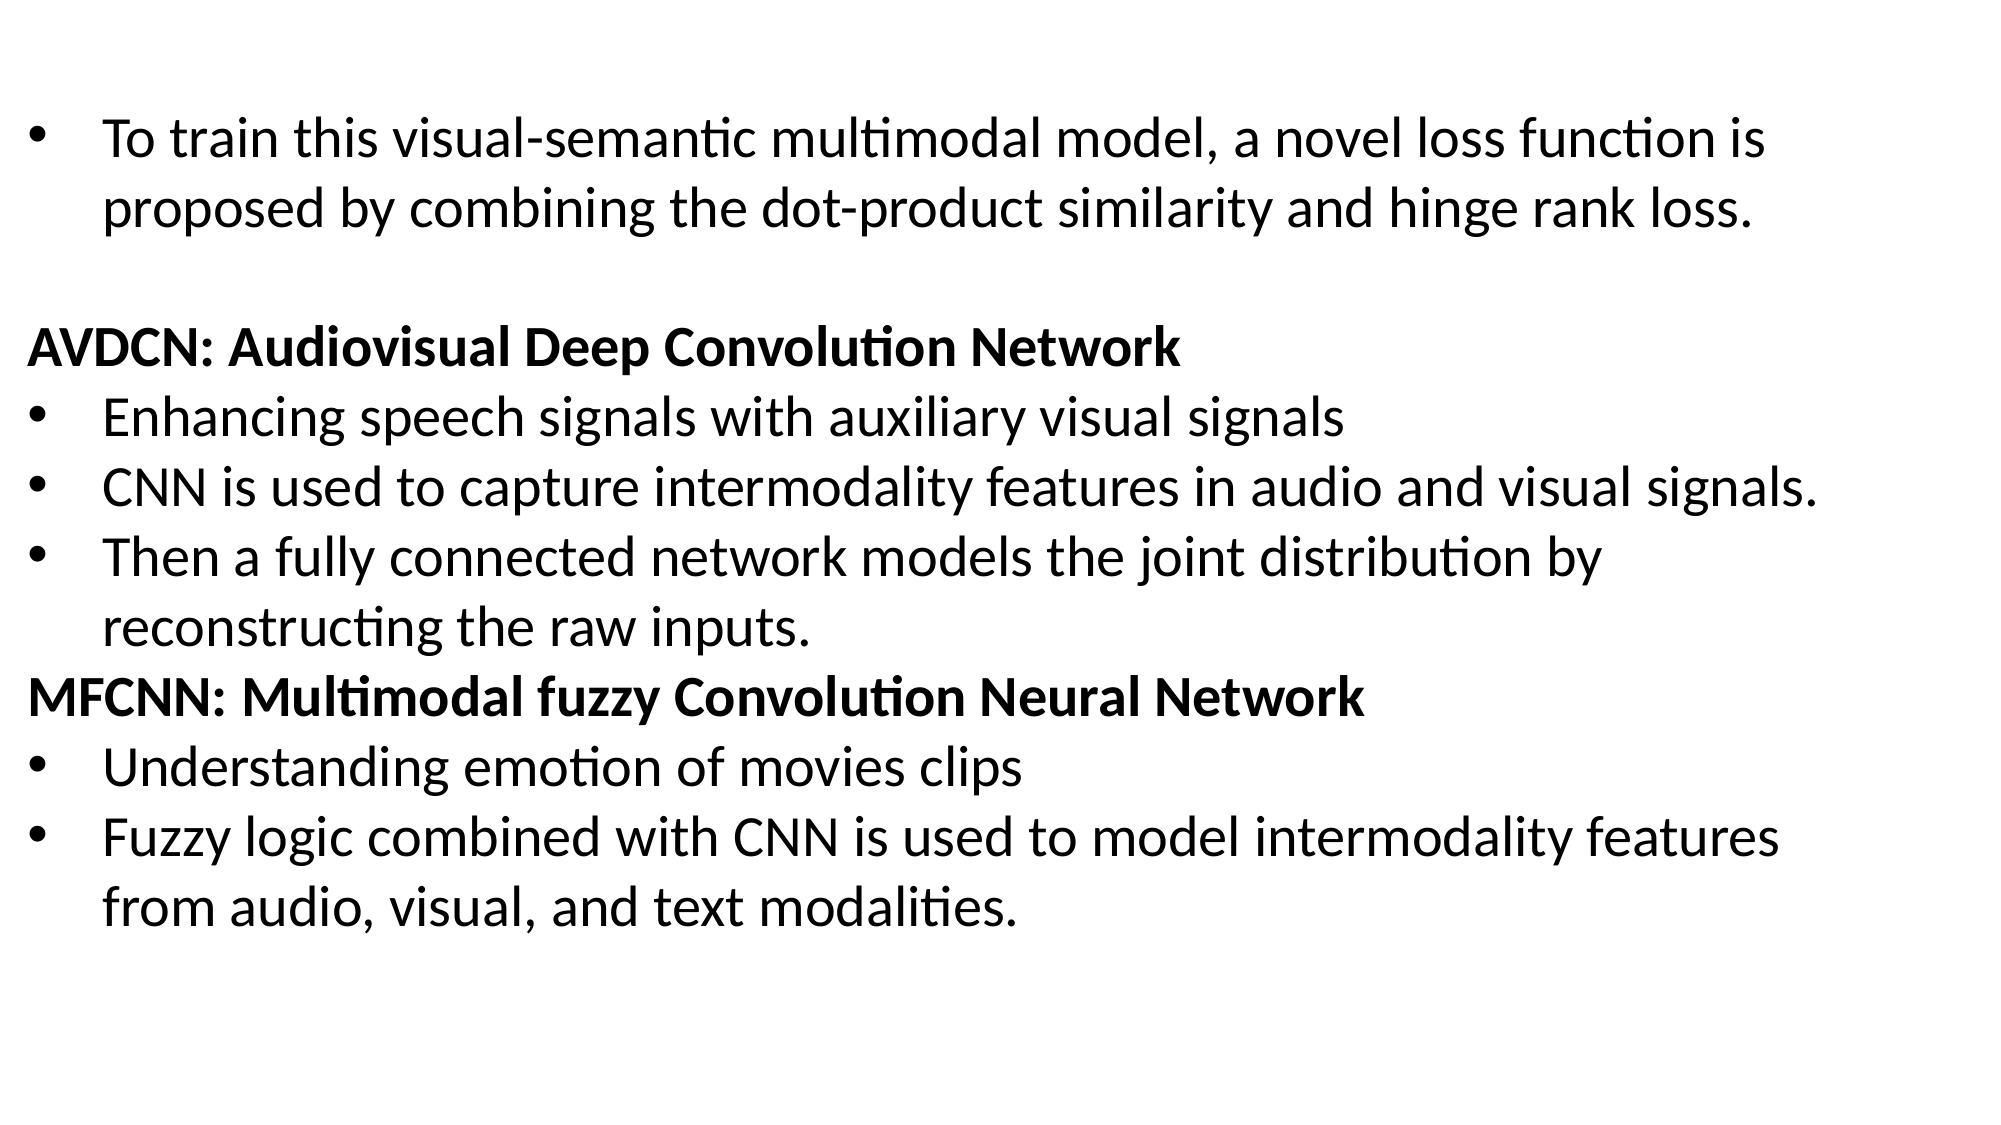

To train this visual-semantic multimodal model, a novel loss function is proposed by combining the dot-product similarity and hinge rank loss.

AVDCN: Audiovisual Deep Convolution Network
Enhancing speech signals with auxiliary visual signals
CNN is used to capture intermodality features in audio and visual signals.
Then a fully connected network models the joint distribution by reconstructing the raw inputs.
MFCNN: Multimodal fuzzy Convolution Neural Network
Understanding emotion of movies clips
Fuzzy logic combined with CNN is used to model intermodality features from audio, visual, and text modalities.